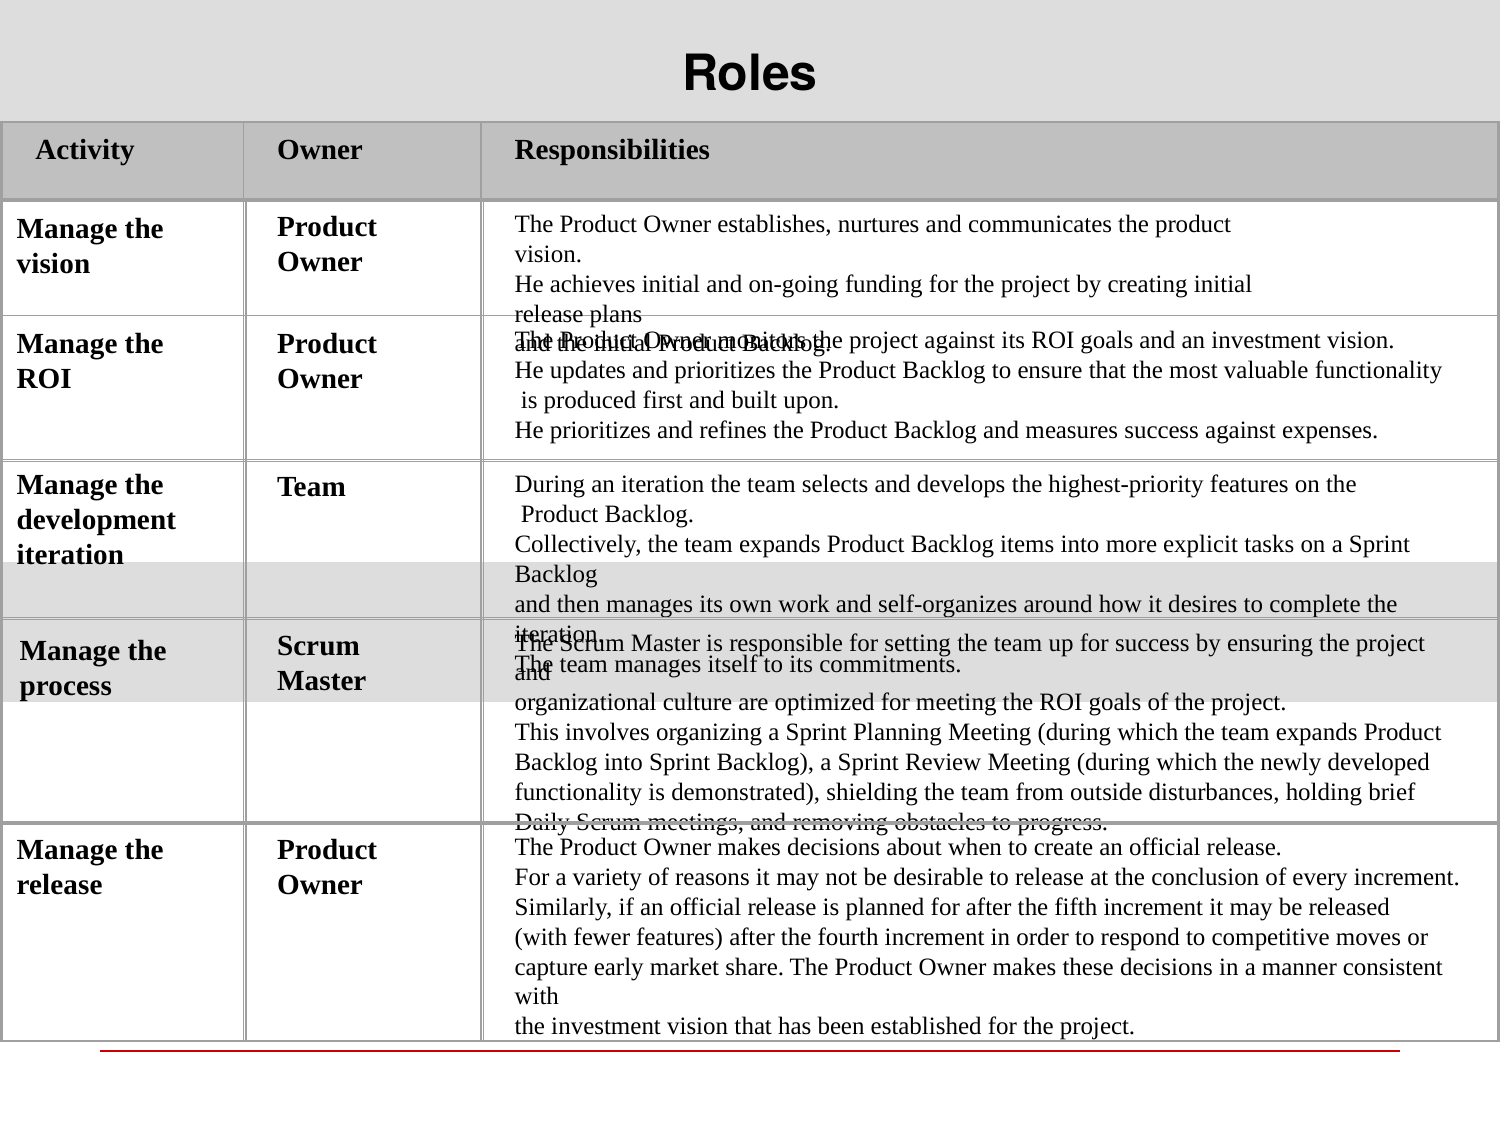

# Roles

Activity

Owner

Responsibilities

Manage the vision

Product Owner

Manage the ROI

Product Owner

The Product Owner monitors the project against its ROI goals and an investment vision.
He updates and prioritizes the Product Backlog to ensure that the most valuable functionality
 is produced first and built upon.
He prioritizes and refines the Product Backlog and measures success against expenses.

Manage the
development
iteration

Team

During an iteration the team selects and develops the highest-priority features on the
 Product Backlog.
Collectively, the team expands Product Backlog items into more explicit tasks on a Sprint Backlog
and then manages its own work and self-organizes around how it desires to complete the iteration.
The team manages itself to its commitments.

Manage the
process

Scrum Master

The Scrum Master is responsible for setting the team up for success by ensuring the project and
organizational culture are optimized for meeting the ROI goals of the project.
This involves organizing a Sprint Planning Meeting (during which the team expands Product
Backlog into Sprint Backlog), a Sprint Review Meeting (during which the newly developed
functionality is demonstrated), shielding the team from outside disturbances, holding brief
Daily Scrum meetings, and removing obstacles to progress.

Manage the
release

Product Owner

The Product Owner makes decisions about when to create an official release.
For a variety of reasons it may not be desirable to release at the conclusion of every increment.
Similarly, if an official release is planned for after the fifth increment it may be released
(with fewer features) after the fourth increment in order to respond to competitive moves or
capture early market share. The Product Owner makes these decisions in a manner consistent with
the investment vision that has been established for the project.
The Product Owner establishes, nurtures and communicates the product vision.
He achieves initial and on-going funding for the project by creating initial release plans
and the initial Product Backlog.